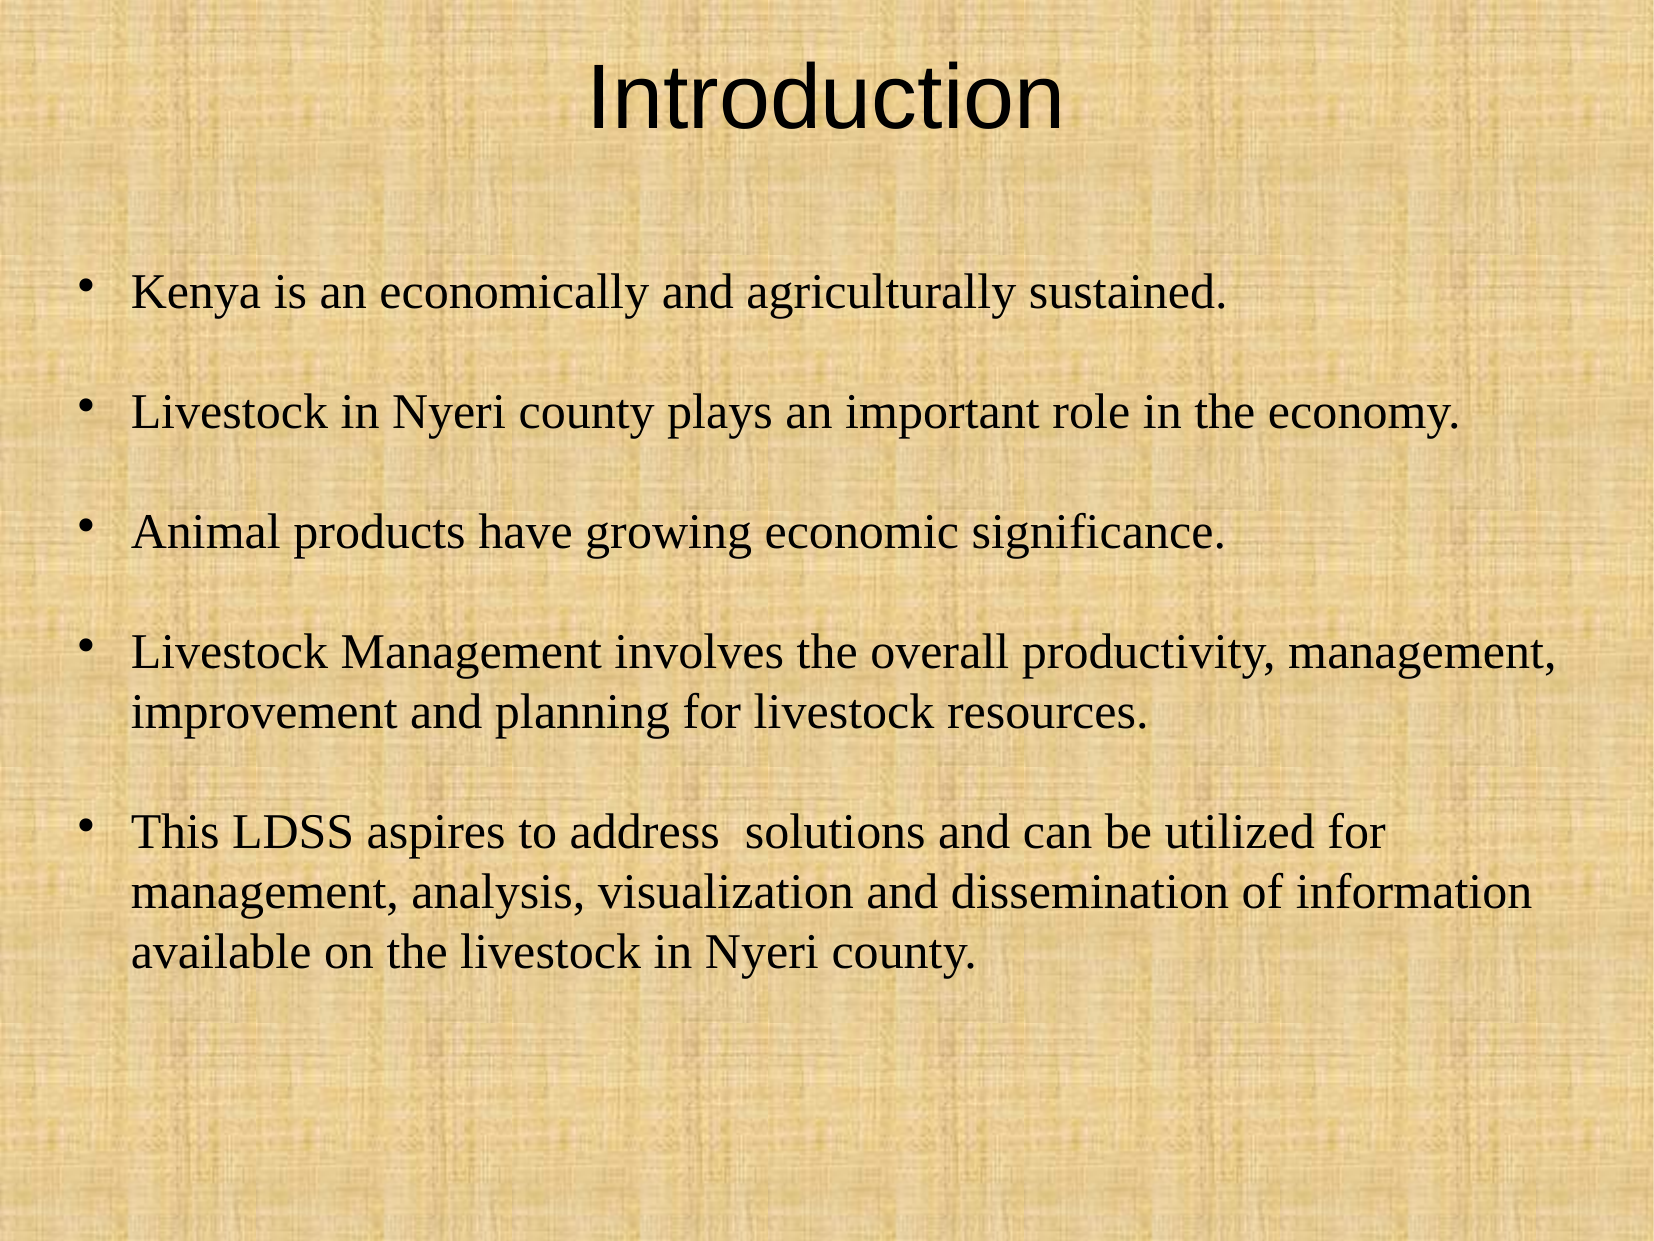

Introduction

Kenya is an economically and agriculturally sustained.

Livestock in Nyeri county plays an important role in the economy.

Animal products have growing economic significance.

Livestock Management involves the overall productivity, management, improvement and planning for livestock resources.

This LDSS aspires to address  solutions and can be utilized for management, analysis, visualization and dissemination of information available on the livestock in Nyeri county.